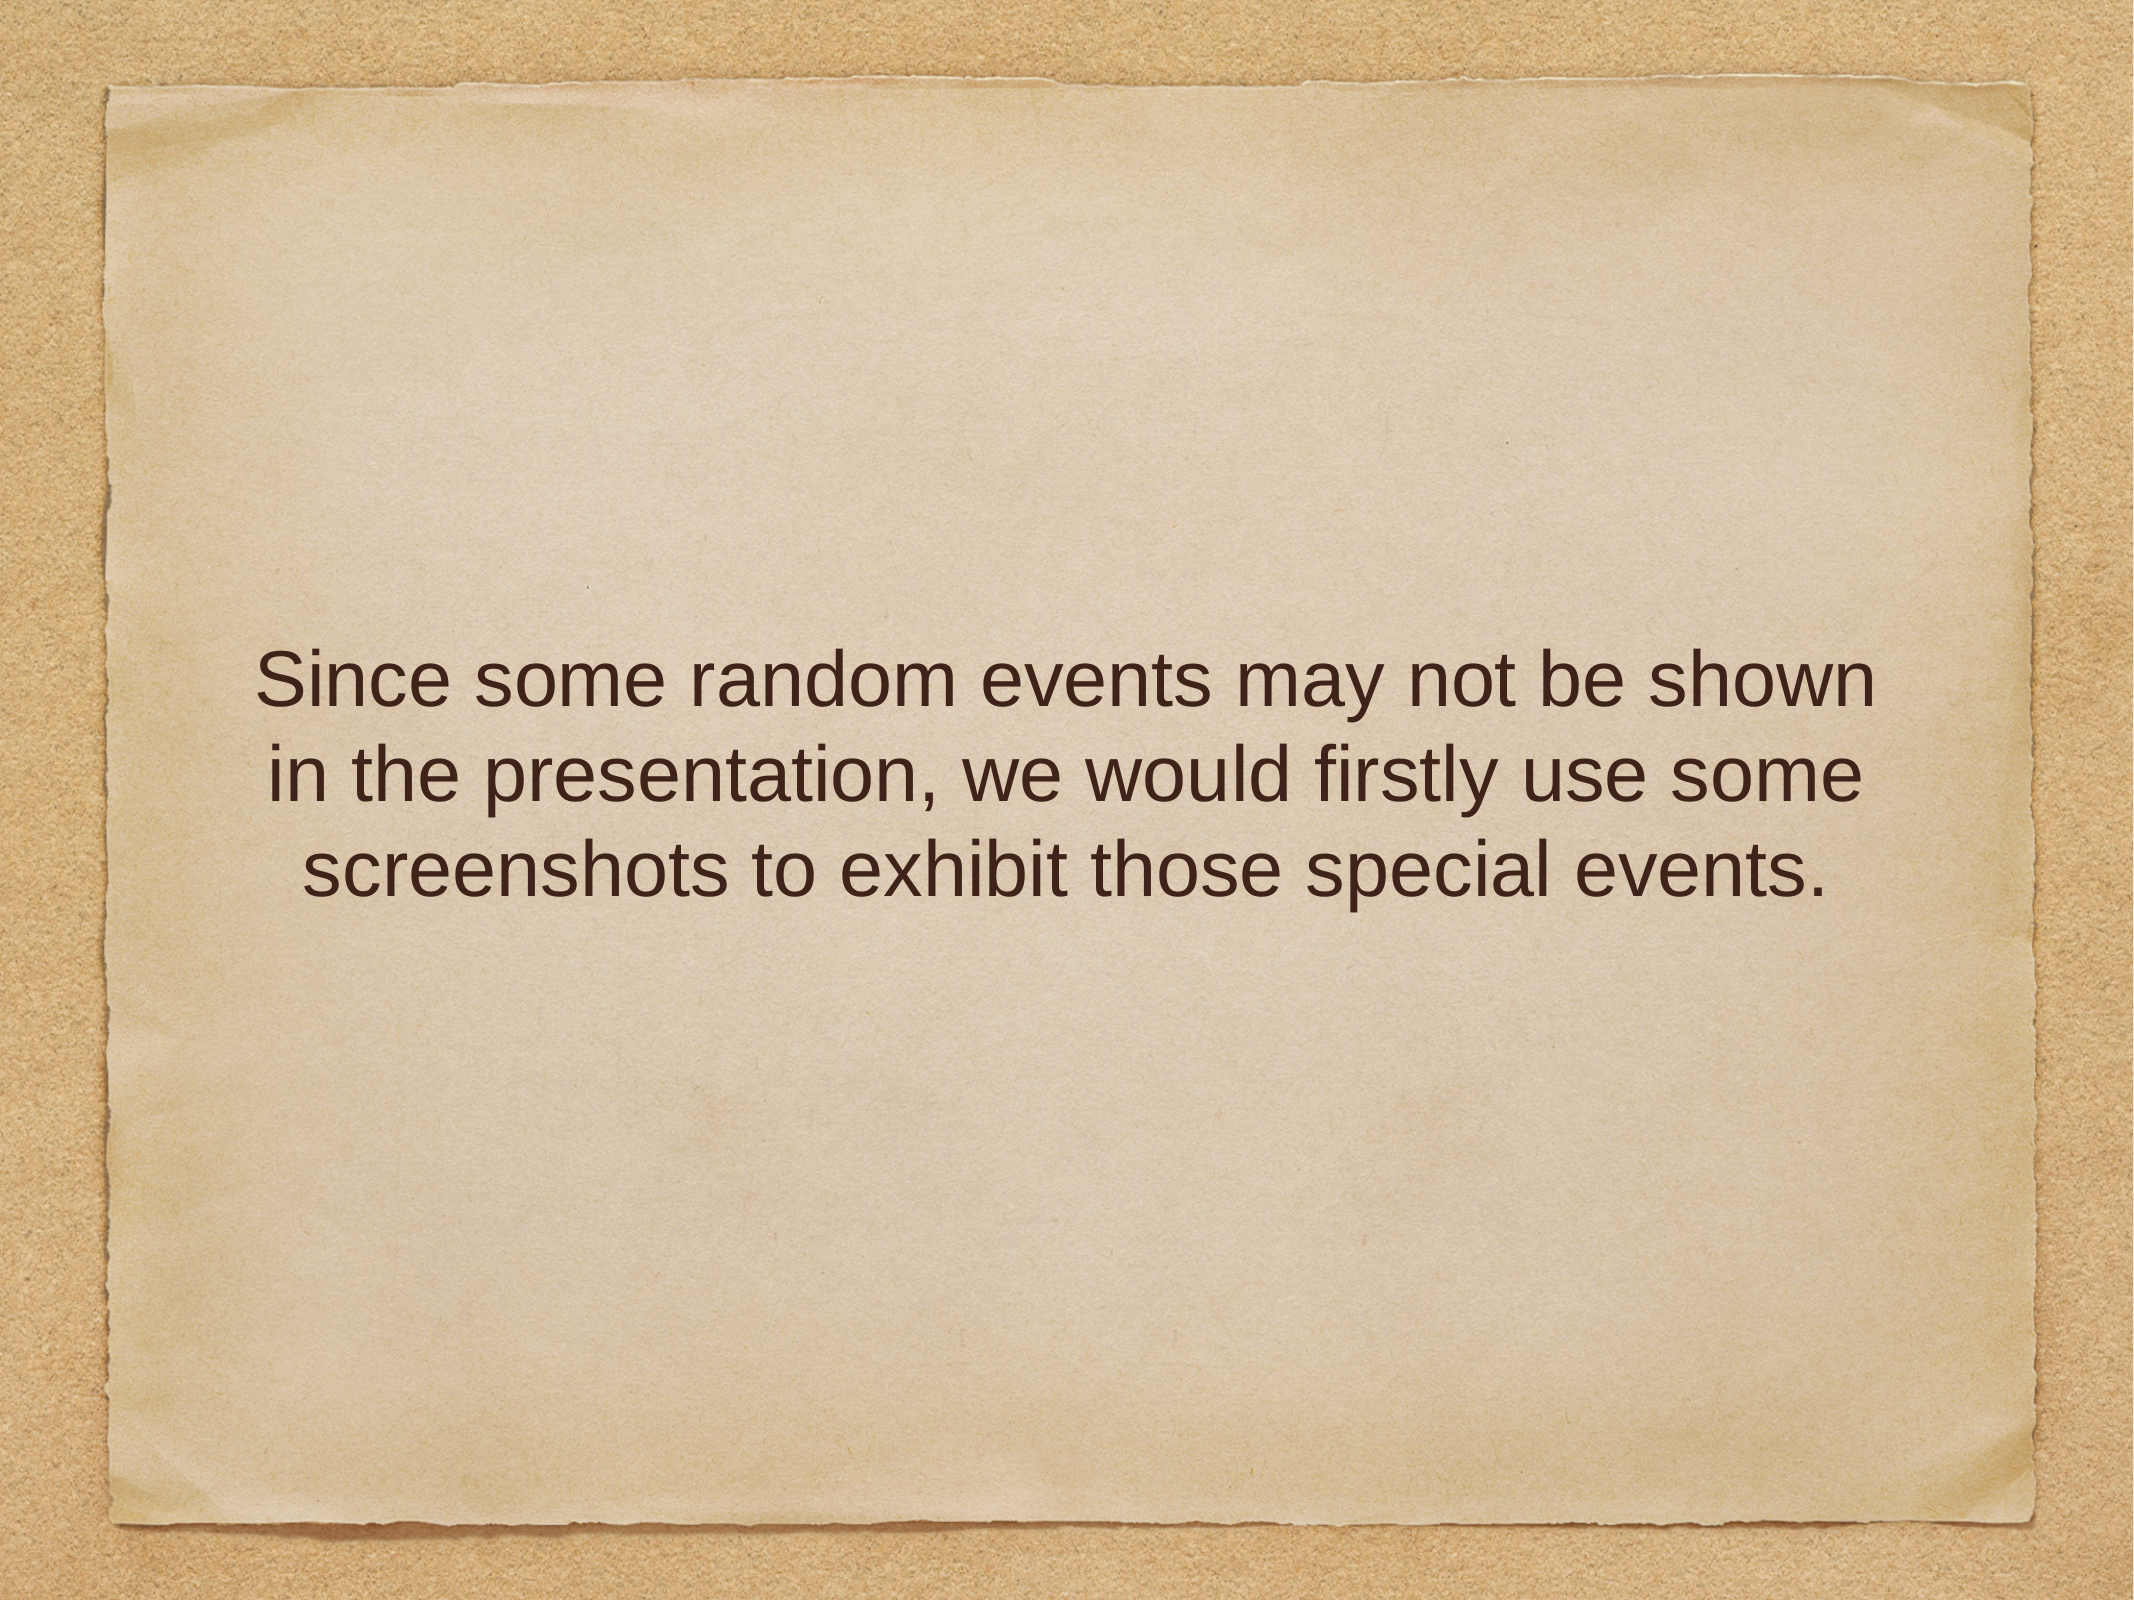

Since some random events may not be shown in the presentation, we would firstly use some screenshots to exhibit those special events.